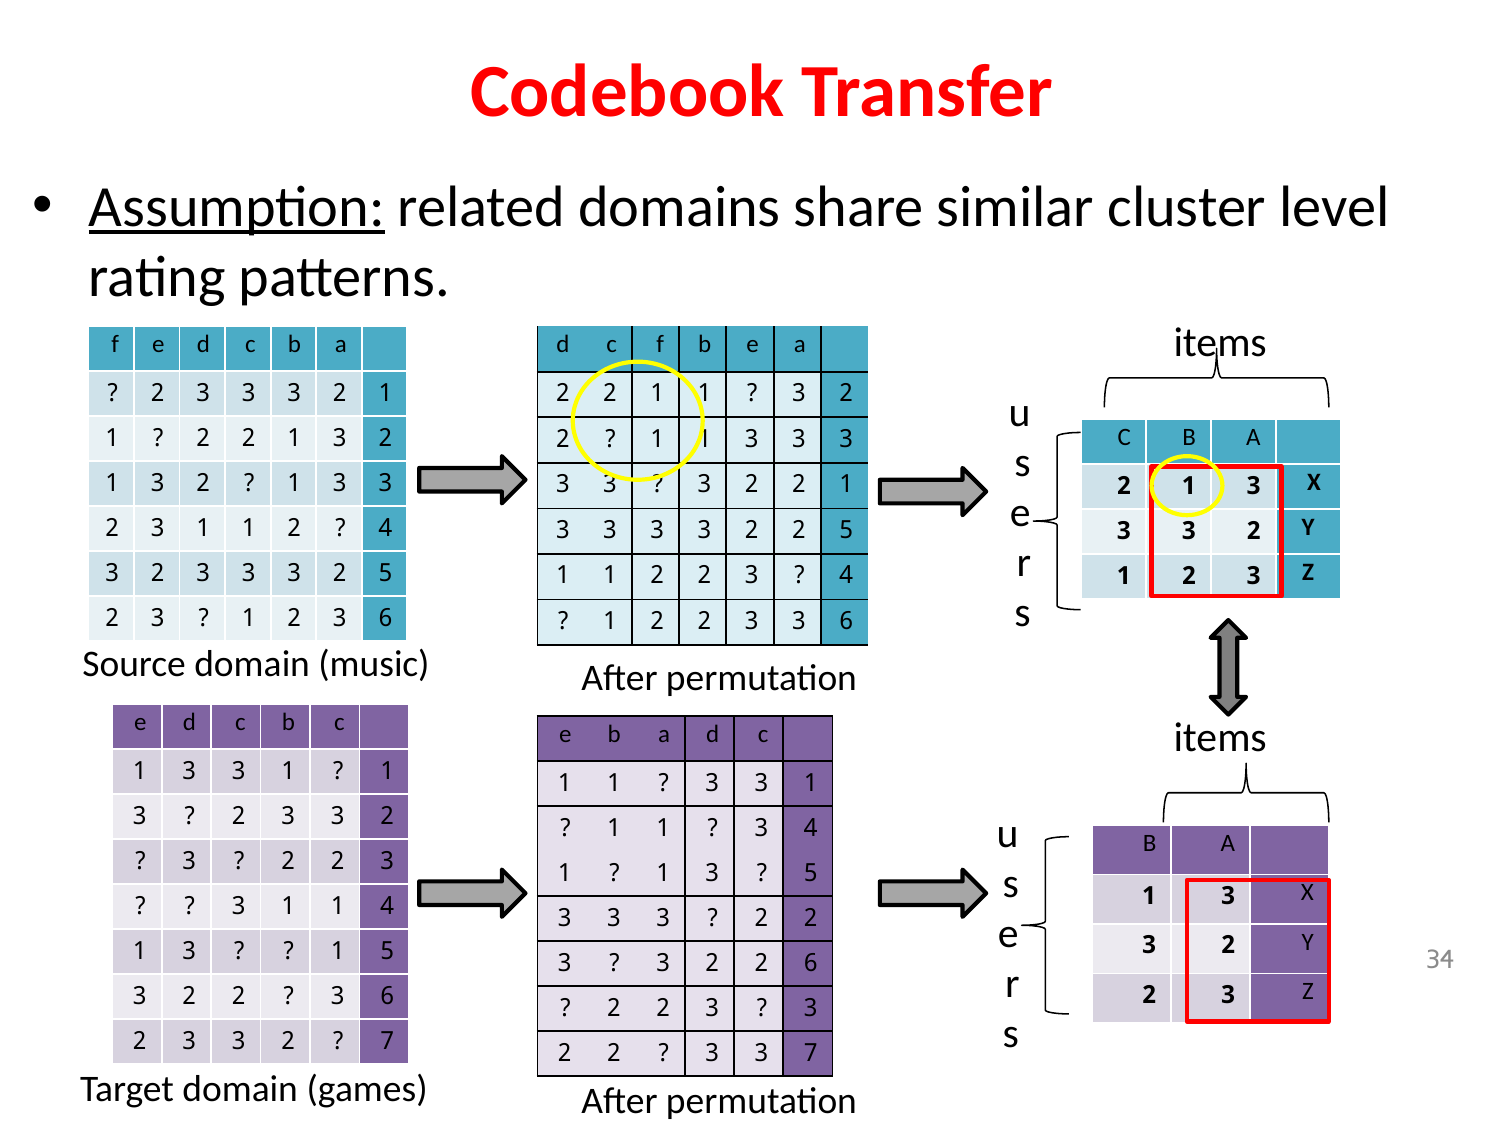

# Codebook Transfer
Assumption: related domains share similar cluster level rating patterns.

items
| f | e | d | c | b | a |  |
| --- | --- | --- | --- | --- | --- | --- |
| ? | 2 | 3 | 3 | 3 | 2 | 1 |
| 1 | ? | 2 | 2 | 1 | 3 | 2 |
| 1 | 3 | 2 | ? | 1 | 3 | 3 |
| 2 | 3 | 1 | 1 | 2 | ? | 4 |
| 3 | 2 | 3 | 3 | 3 | 2 | 5 |
| 2 | 3 | ? | 1 | 2 | 3 | 6 |
| d | c | f | b | e | a |  |
| --- | --- | --- | --- | --- | --- | --- |
| 2 | 2 | 1 | 1 | ? | 3 | 2 |
| 2 | ? | 1 | 1 | 3 | 3 | 3 |
| 3 | 3 | ? | 3 | 2 | 2 | 1 |
| 3 | 3 | 3 | 3 | 2 | 2 | 5 |
| 1 | 1 | 2 | 2 | 3 | ? | 4 |
| ? | 1 | 2 | 2 | 3 | 3 | 6 |

users
| C | B | A |  |
| --- | --- | --- | --- |
| 2 | 1 | 3 | X |
| 3 | 3 | 2 | Y |
| 1 | 2 | 3 | Z |

Source domain (music)
After permutation
items
| e | d | c | b | c |  |
| --- | --- | --- | --- | --- | --- |
| 1 | 3 | 3 | 1 | ? | 1 |
| 3 | ? | 2 | 3 | 3 | 2 |
| ? | 3 | ? | 2 | 2 | 3 |
| ? | ? | 3 | 1 | 1 | 4 |
| 1 | 3 | ? | ? | 1 | 5 |
| 3 | 2 | 2 | ? | 3 | 6 |
| 2 | 3 | 3 | 2 | ? | 7 |

| e | b | a | d | c |  |
| --- | --- | --- | --- | --- | --- |
| 1 | 1 | ? | 3 | 3 | 1 |
| ? | 1 | 1 | ? | 3 | 4 |
| 1 | ? | 1 | 3 | ? | 5 |
| 3 | 3 | 3 | ? | 2 | 2 |
| 3 | ? | 3 | 2 | 2 | 6 |
| ? | 2 | 2 | 3 | ? | 3 |
| 2 | 2 | ? | 3 | 3 | 7 |
users
| B | A |  |
| --- | --- | --- |
| 1 | 3 | X |
| 3 | 2 | Y |
| 2 | 3 | Z |

34
Target domain (games)
After permutation